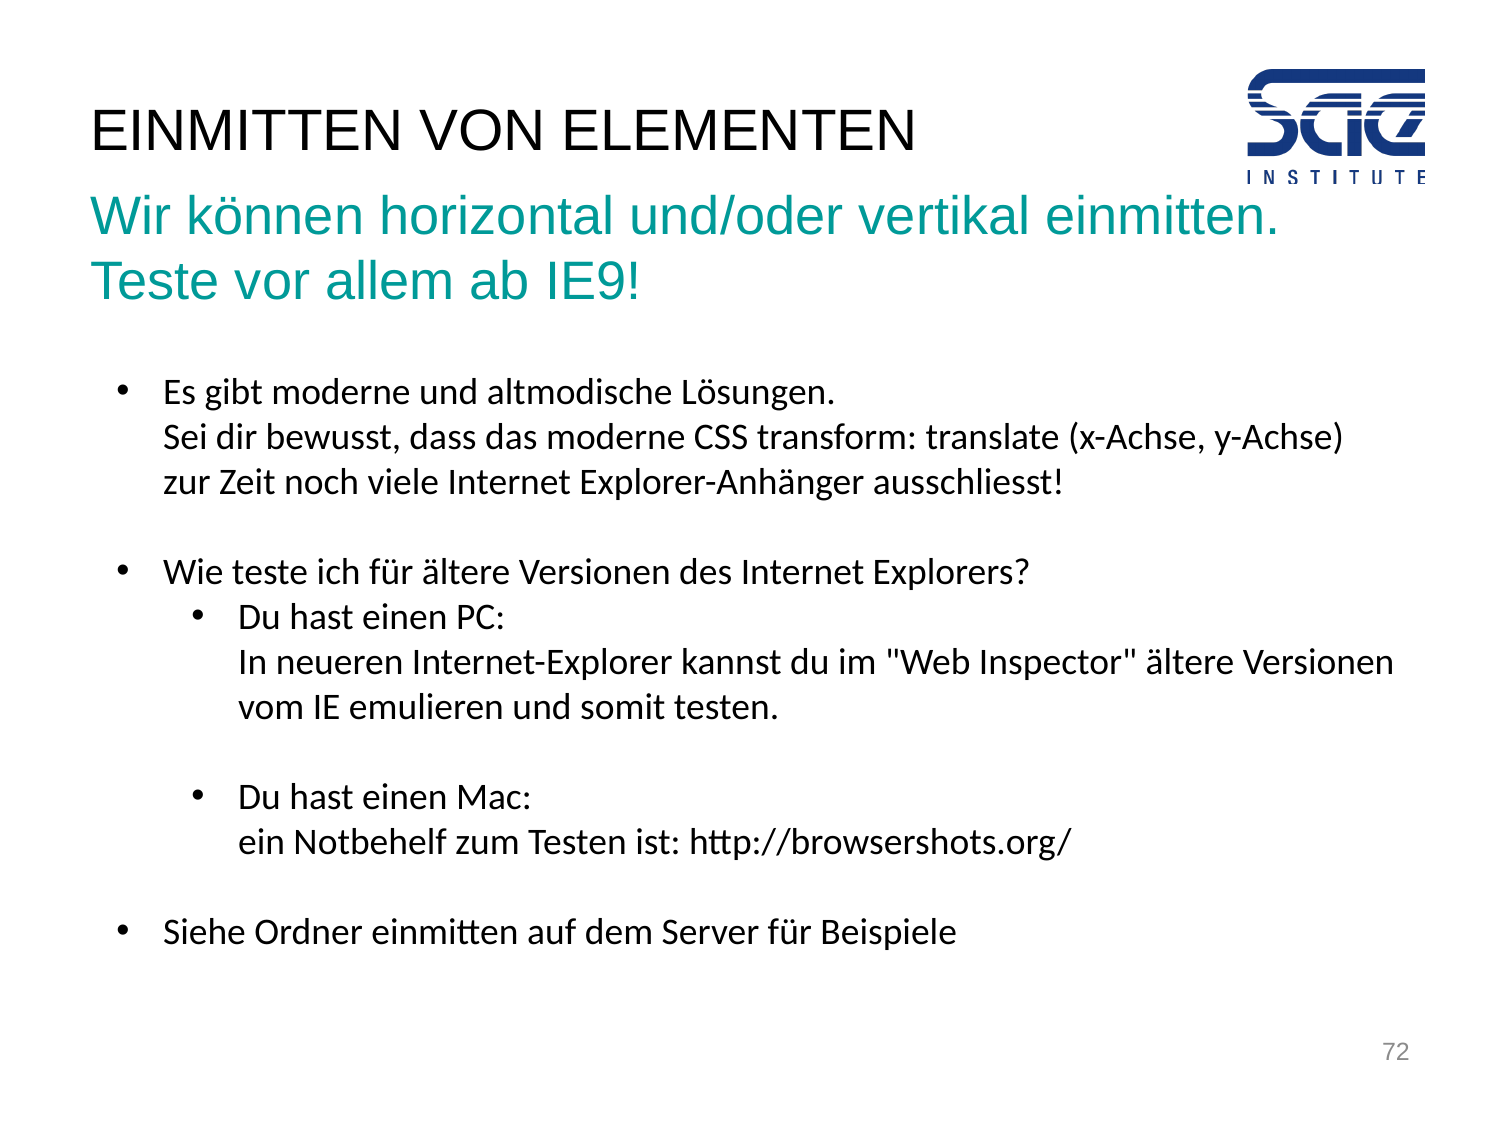

# EINMITTEN von ELEMENTEN
Wir können horizontal und/oder vertikal einmitten. Teste vor allem ab IE9!
Es gibt moderne und altmodische Lösungen.
Sei dir bewusst, dass das moderne CSS transform: translate (x-Achse, y-Achse)
zur Zeit noch viele Internet Explorer-Anhänger ausschliesst!

Wie teste ich für ältere Versionen des Internet Explorers?
Du hast einen PC:
In neueren Internet-Explorer kannst du im "Web Inspector" ältere Versionen vom IE emulieren und somit testen.
Du hast einen Mac:
ein Notbehelf zum Testen ist: http://browsershots.org/

Siehe Ordner einmitten auf dem Server für Beispiele
72